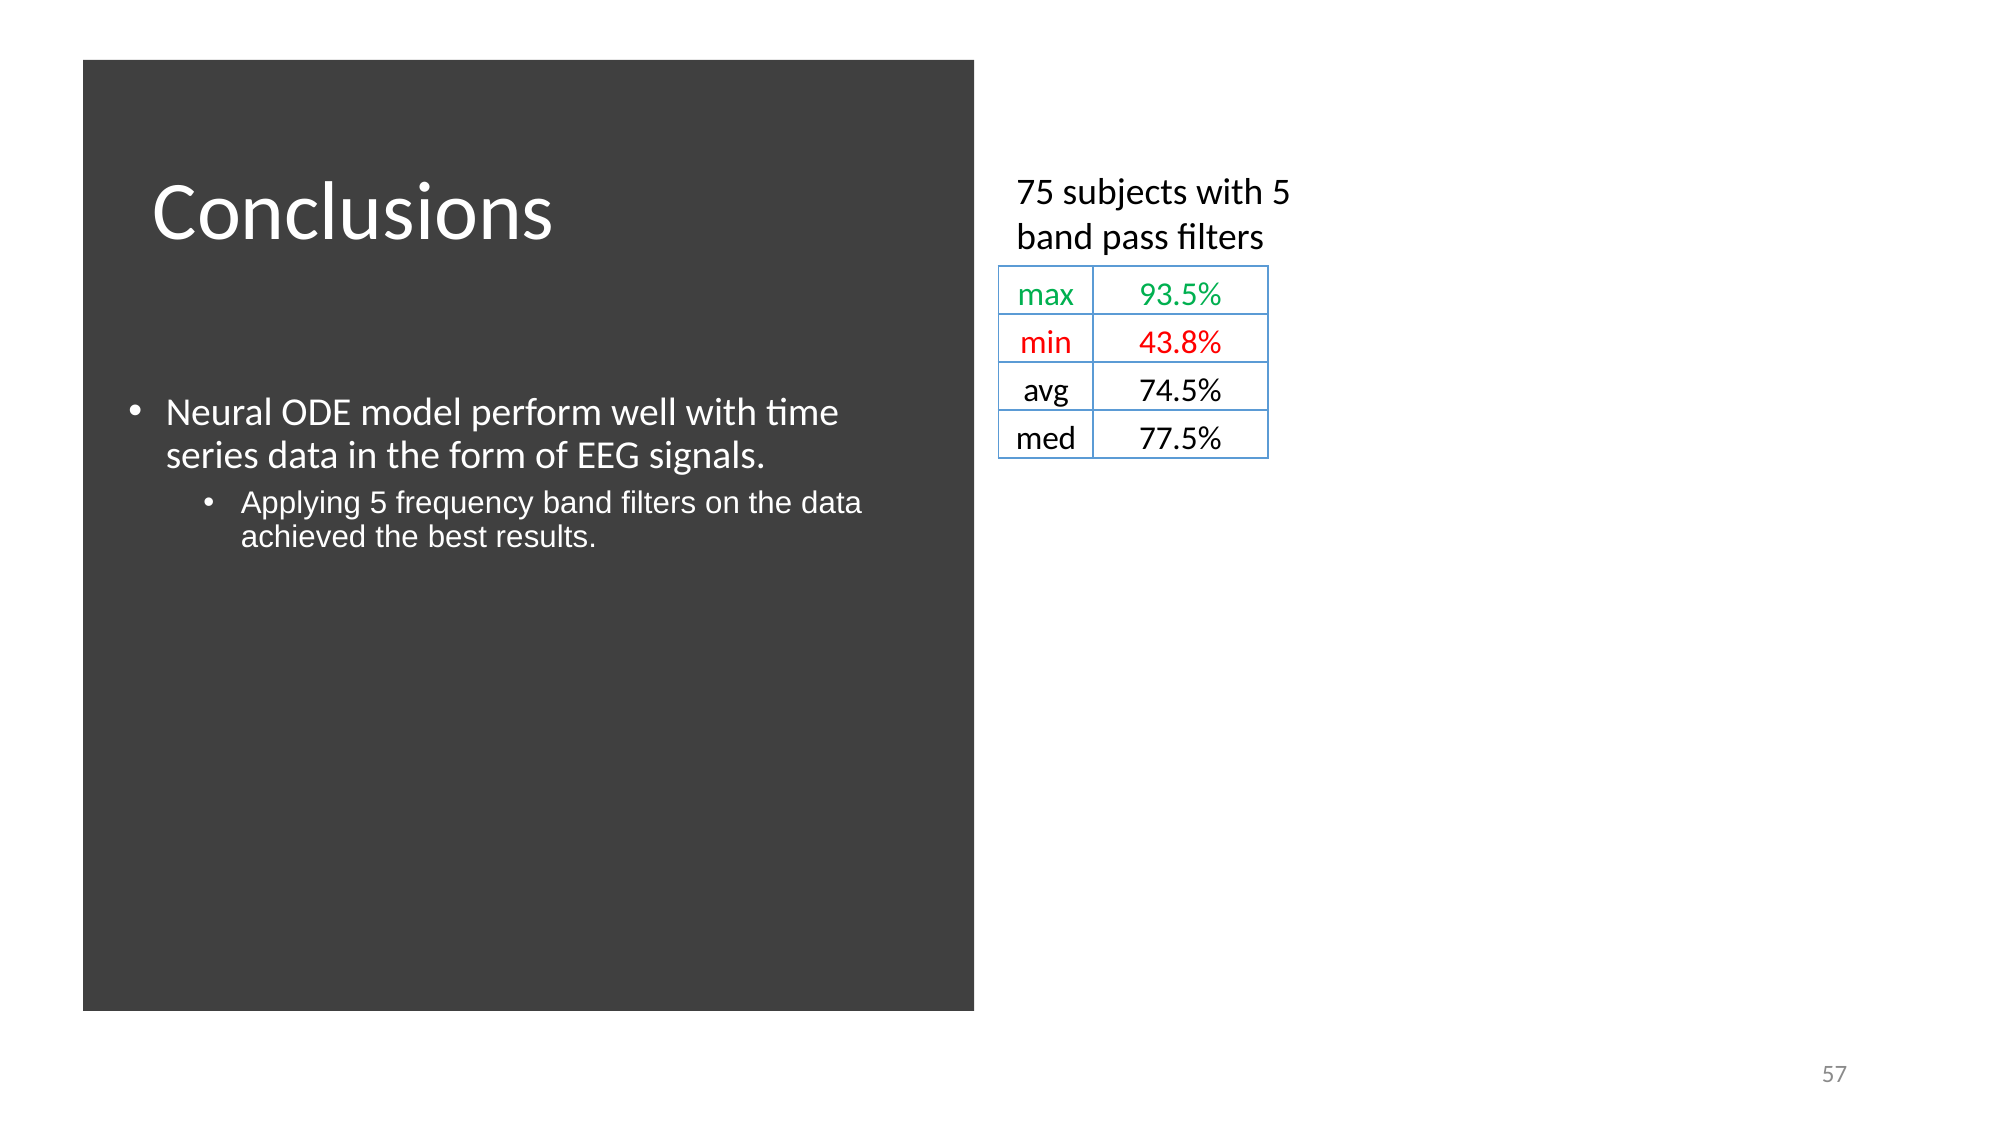

# Conclusions
75 subjects with 5 band pass filters

Neural ODE model perform well with time series data in the form of EEG signals.
Applying 5 frequency band filters on the data achieved the best results.

| max | 93.5% |
| --- | --- |
| min | 43.8% |
| avg | 74.5% |
| med | 77.5% |
57